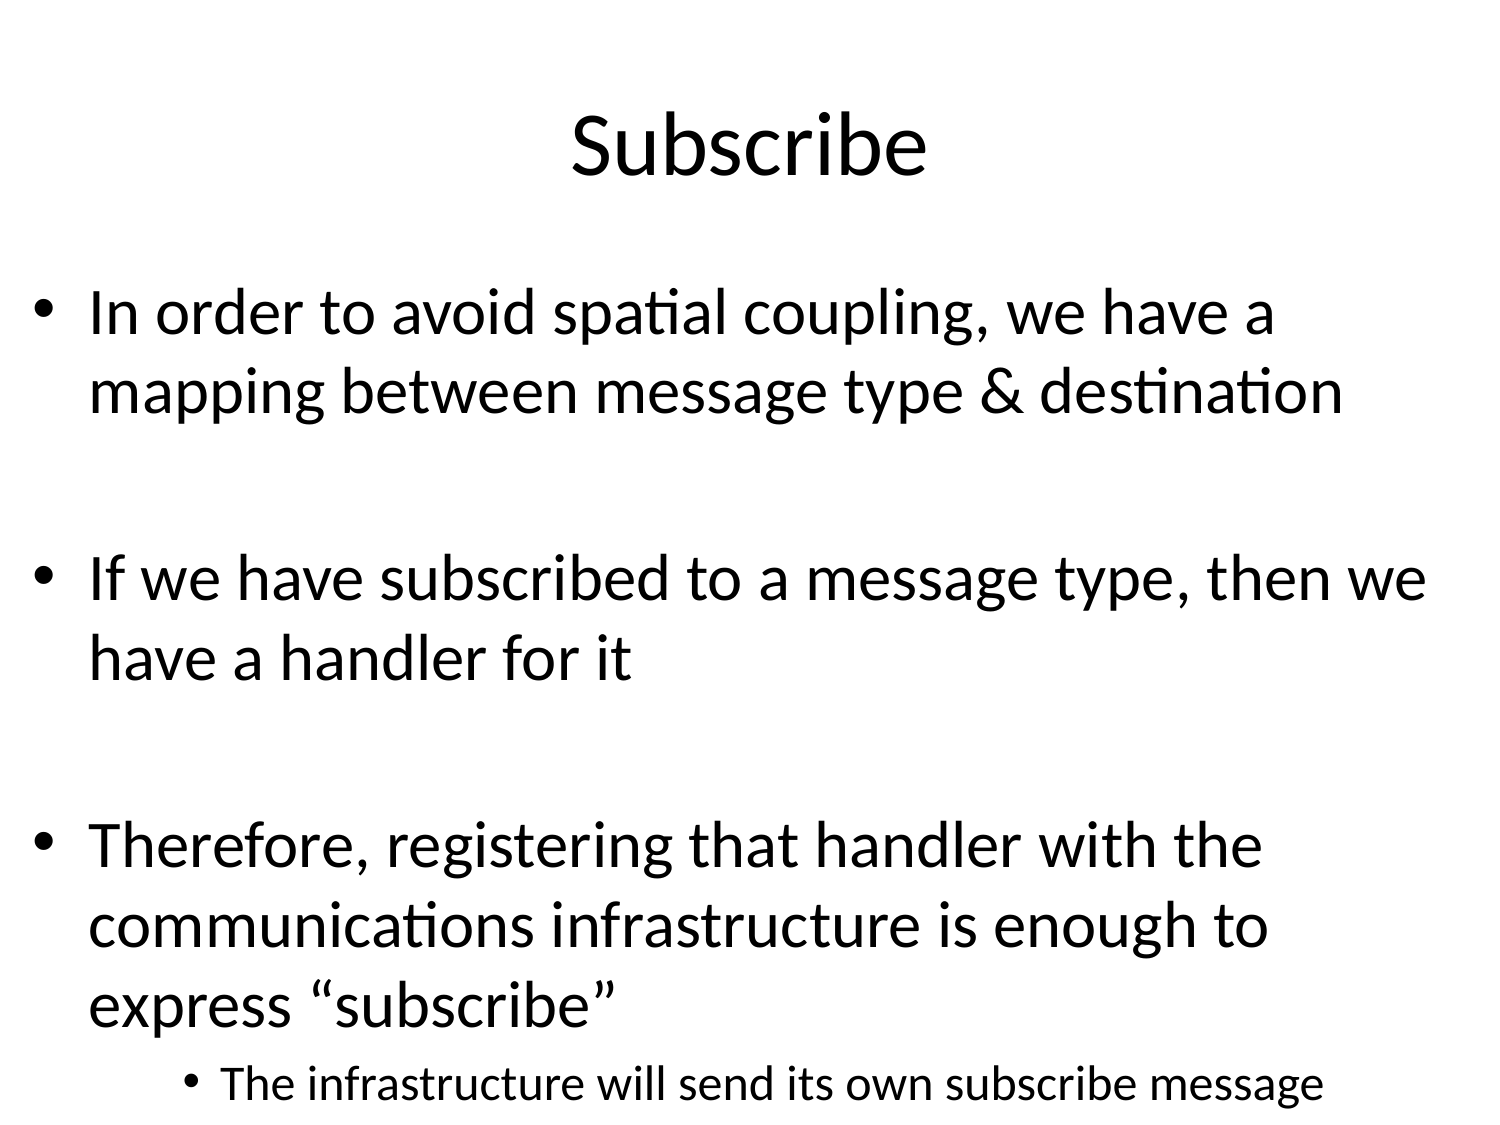

# Subscribe
In order to avoid spatial coupling, we have a mapping between message type & destination

If we have subscribed to a message type, then we have a handler for it

Therefore, registering that handler with the communications infrastructure is enough to express “subscribe”
The infrastructure will send its own subscribe message